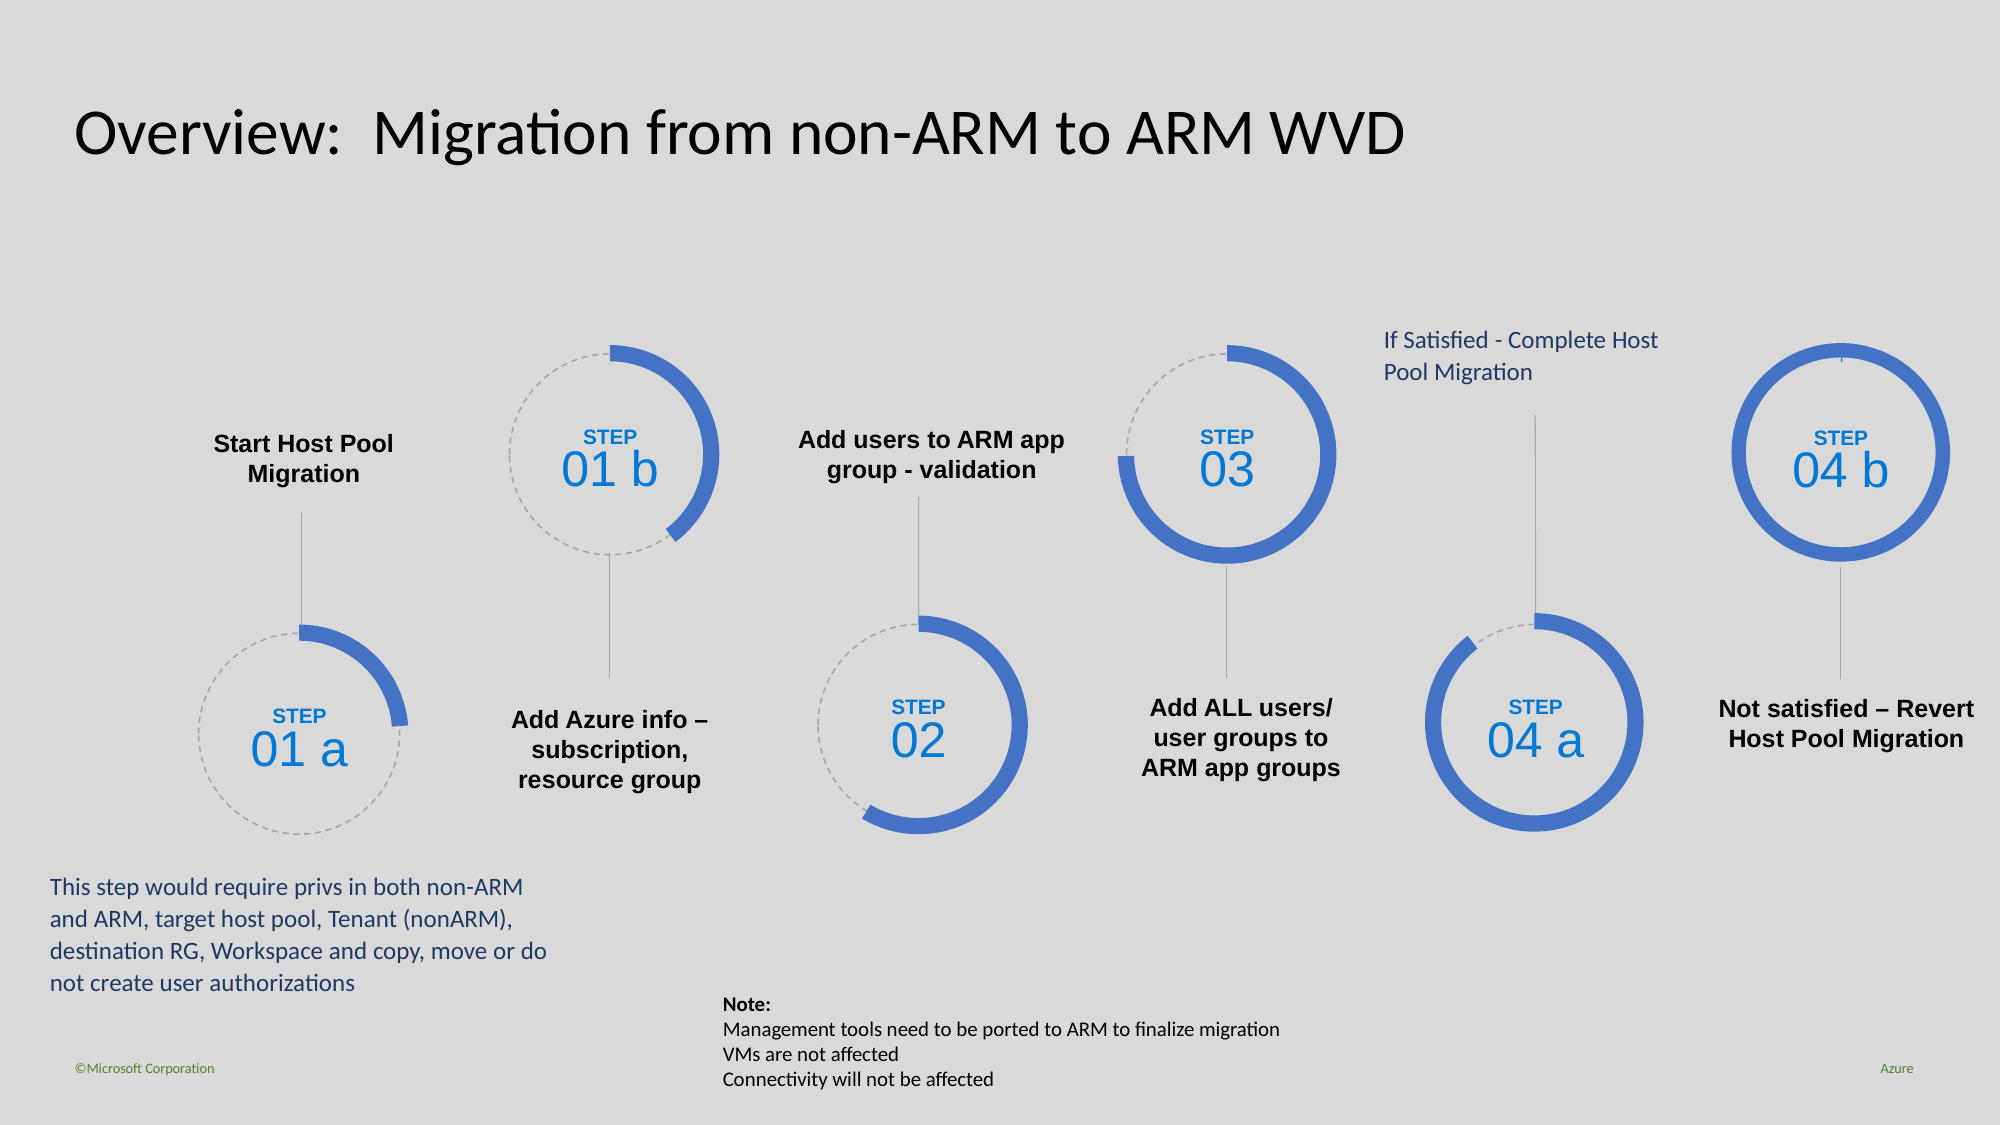

# Overview:  Migration from non-ARM to ARM WVD
If Satisfied - Complete Host Pool Migration

Add users to ARM app group - validation
Start Host Pool Migration
STEP
01 b
STEP
03
STEP
04 b

Add ALL users/ user groups to ARM app groups
Not satisfied – Revert Host Pool Migration
STEP
02
STEP
04 a
Add Azure info – subscription, resource group
STEP
01 a
This step would require privs in both non-ARM and ARM, target host pool, Tenant (nonARM), destination RG, Workspace and copy, move or do not create user authorizations
Note:
Management tools need to be ported to ARM to finalize migration
VMs are not affected
Connectivity will not be affected